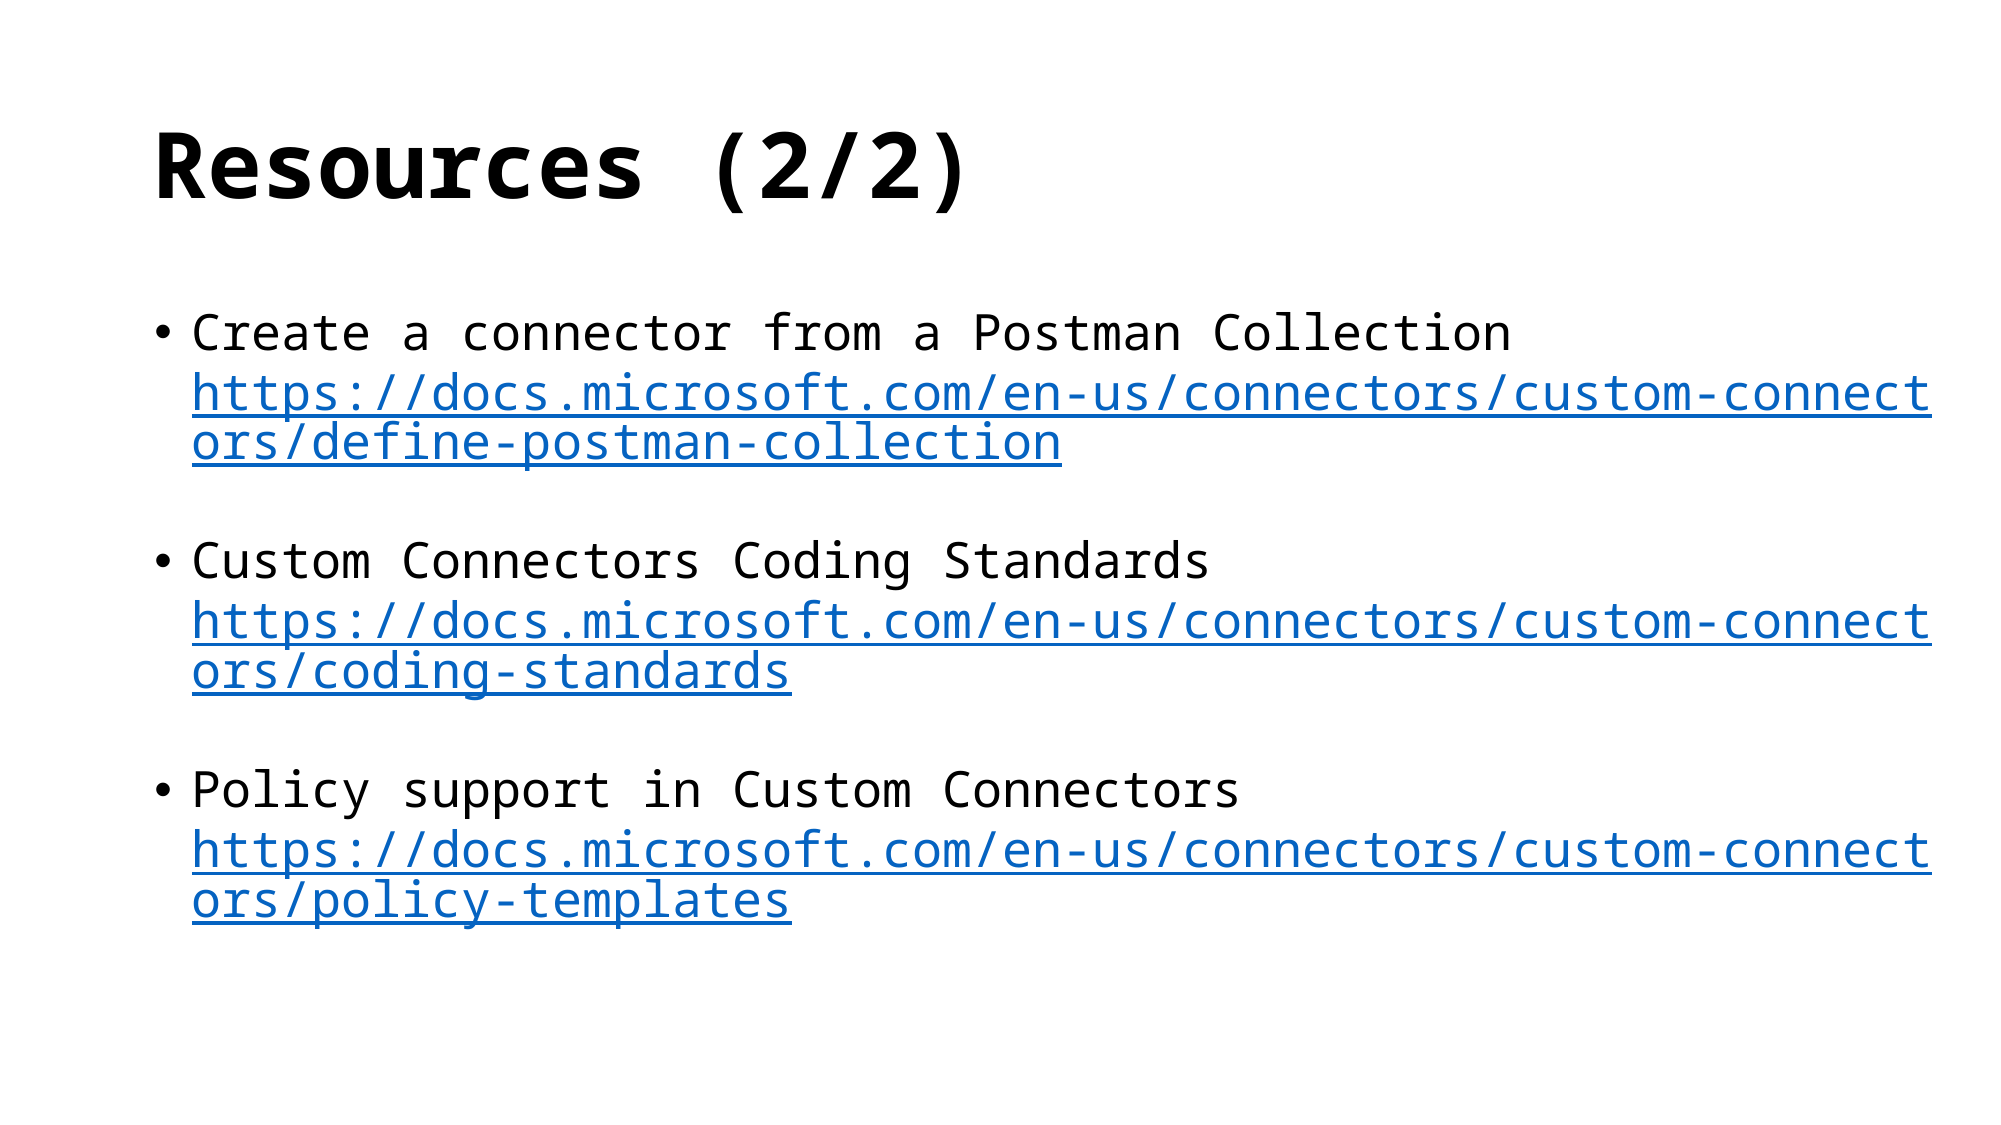

# Resources (2/2)
Create a connector from a Postman Collection
https://docs.microsoft.com/en-us/connectors/custom-connectors/define-postman-collection
Custom Connectors Coding Standards
https://docs.microsoft.com/en-us/connectors/custom-connectors/coding-standards
Policy support in Custom Connectors
https://docs.microsoft.com/en-us/connectors/custom-connectors/policy-templates